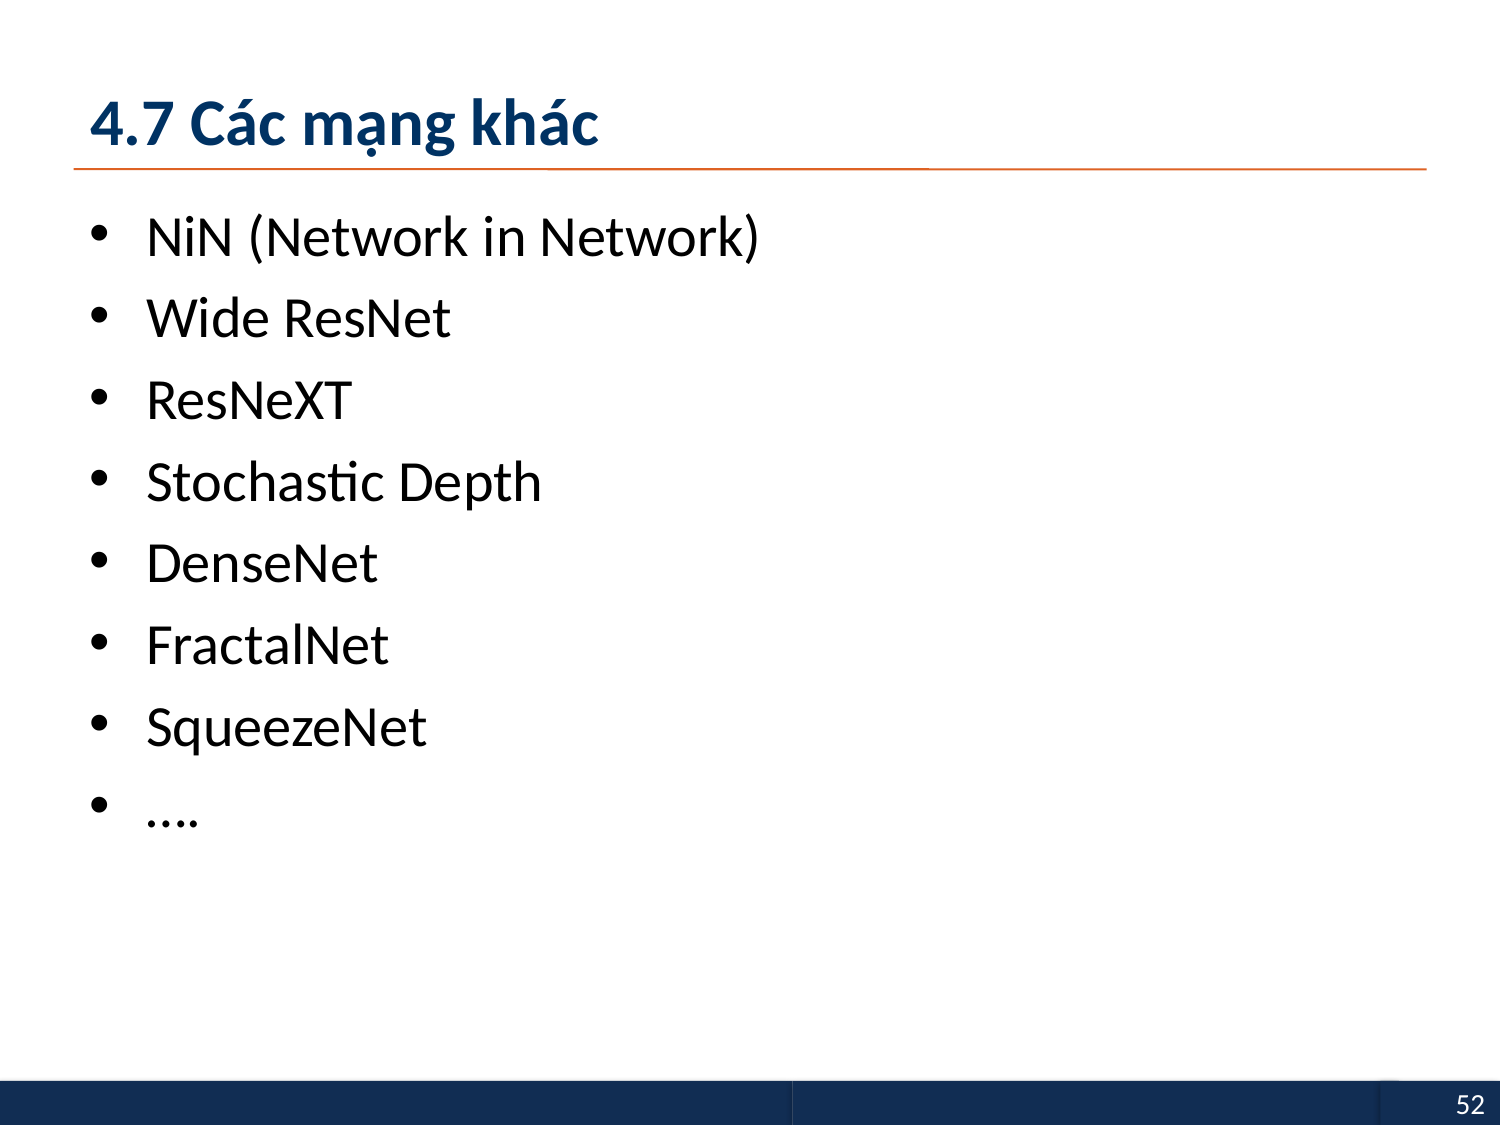

# 4.7 Các mạng khác
NiN (Network in Network)
Wide ResNet
ResNeXT
Stochastic Depth
DenseNet
FractalNet
SqueezeNet
….